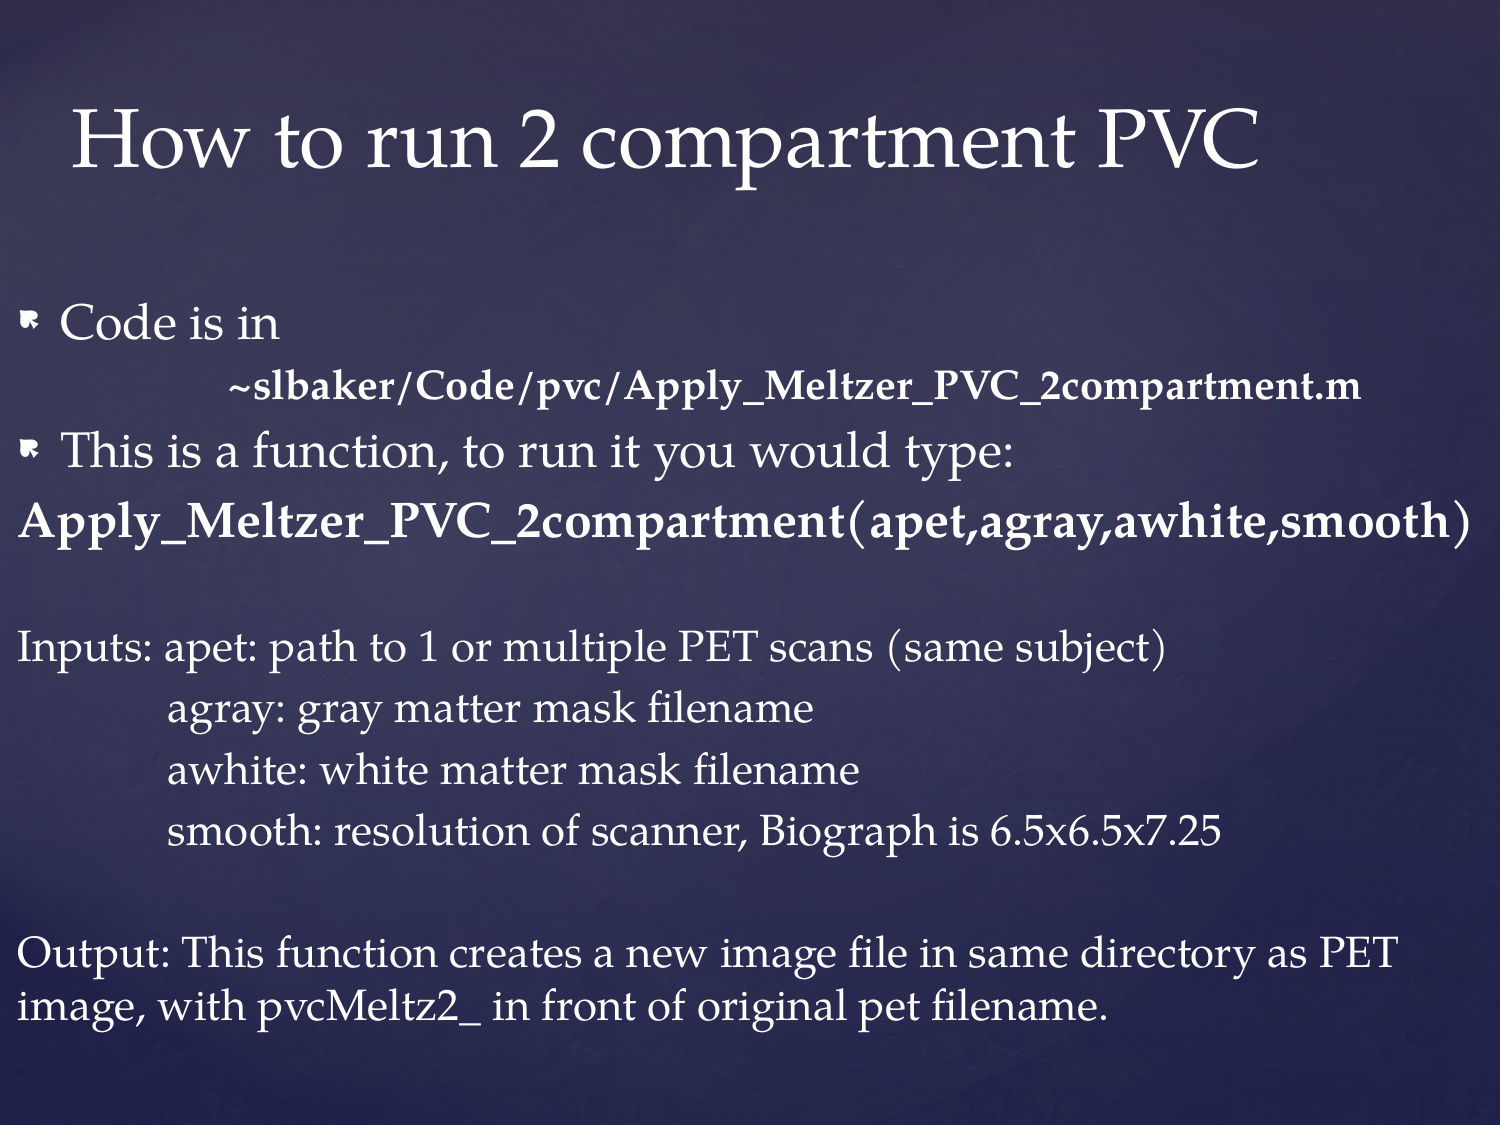

# How to run 2 compartment PVC
Code is in
	~slbaker/Code/pvc/Apply_Meltzer_PVC_2compartment.m
This is a function, to run it you would type:
Apply_Meltzer_PVC_2compartment(apet,agray,awhite,smooth)

Inputs: apet: path to 1 or multiple PET scans (same subject)
	agray: gray matter mask filename
	awhite: white matter mask filename
	smooth: resolution of scanner, Biograph is 6.5x6.5x7.25

Output: This function creates a new image file in same directory as PET image, with pvcMeltz2_ in front of original pet filename.